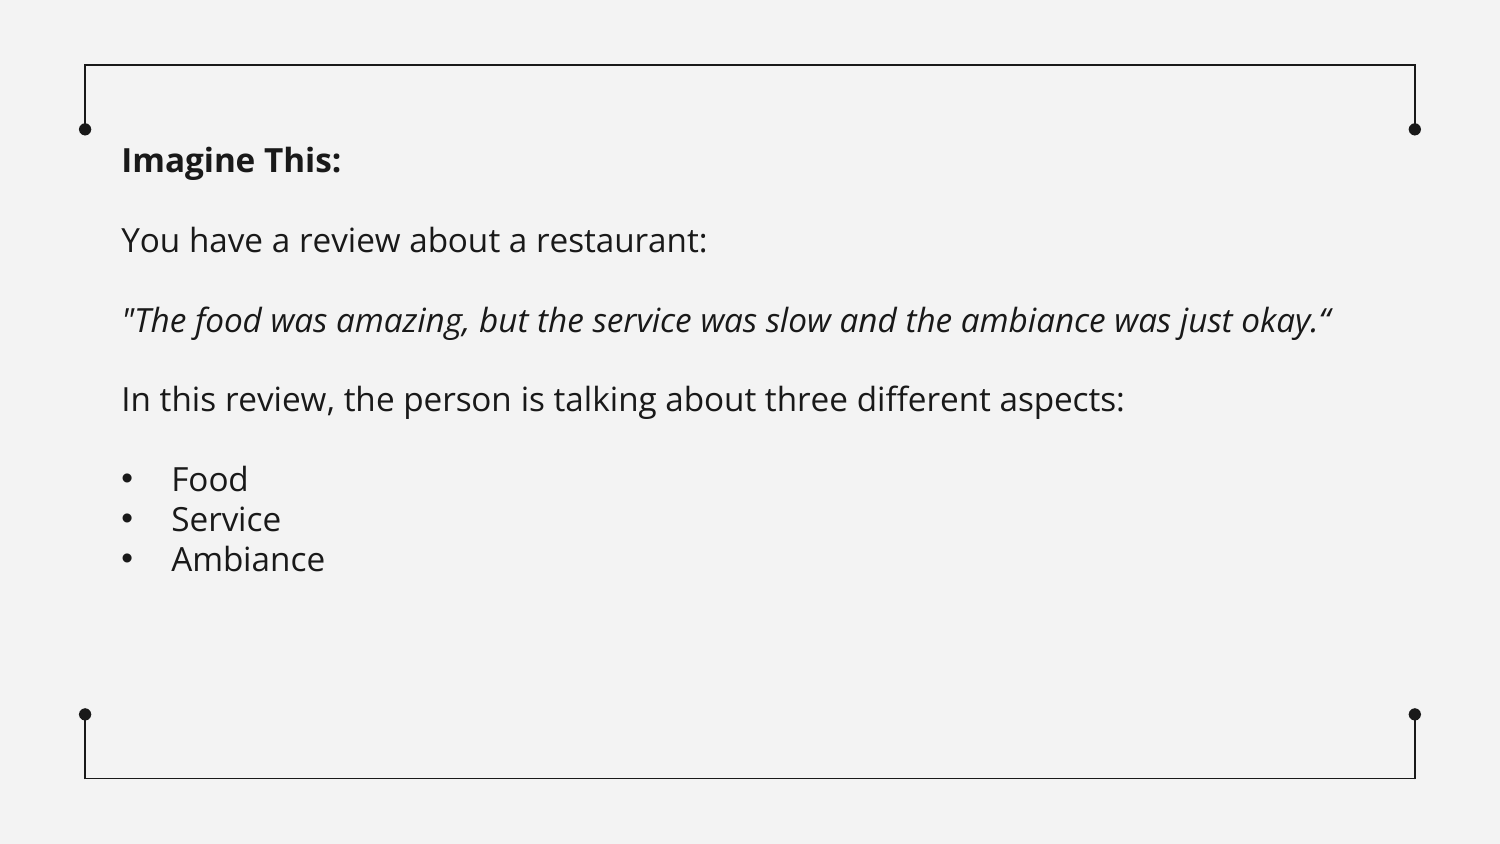

Imagine This:

You have a review about a restaurant:

"The food was amazing, but the service was slow and the ambiance was just okay.“

In this review, the person is talking about three different aspects:

Food
Service
Ambiance